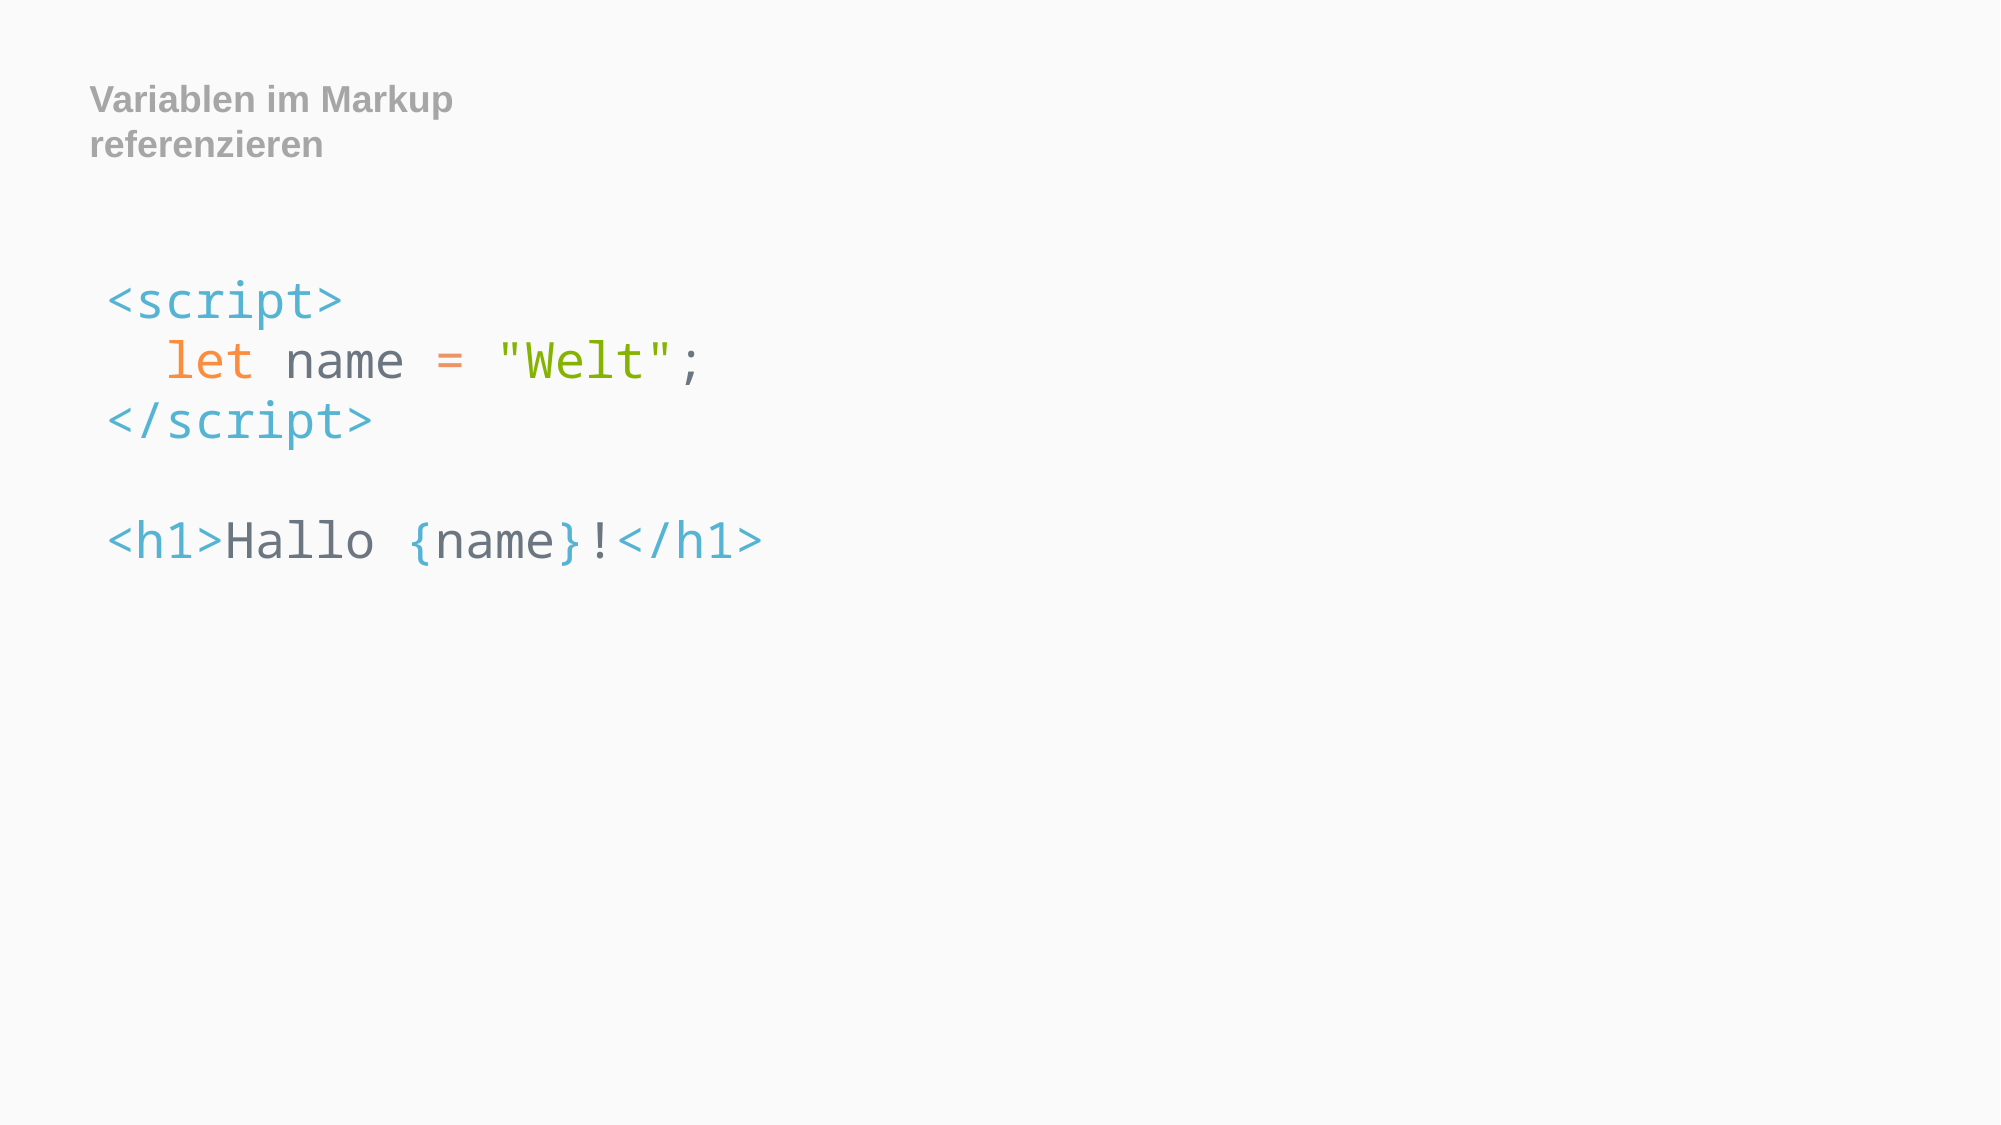

Variablen im Markup
referenzieren
<script>
  let name = "Welt";
</script>
<h1>Hallo {name}!</h1>